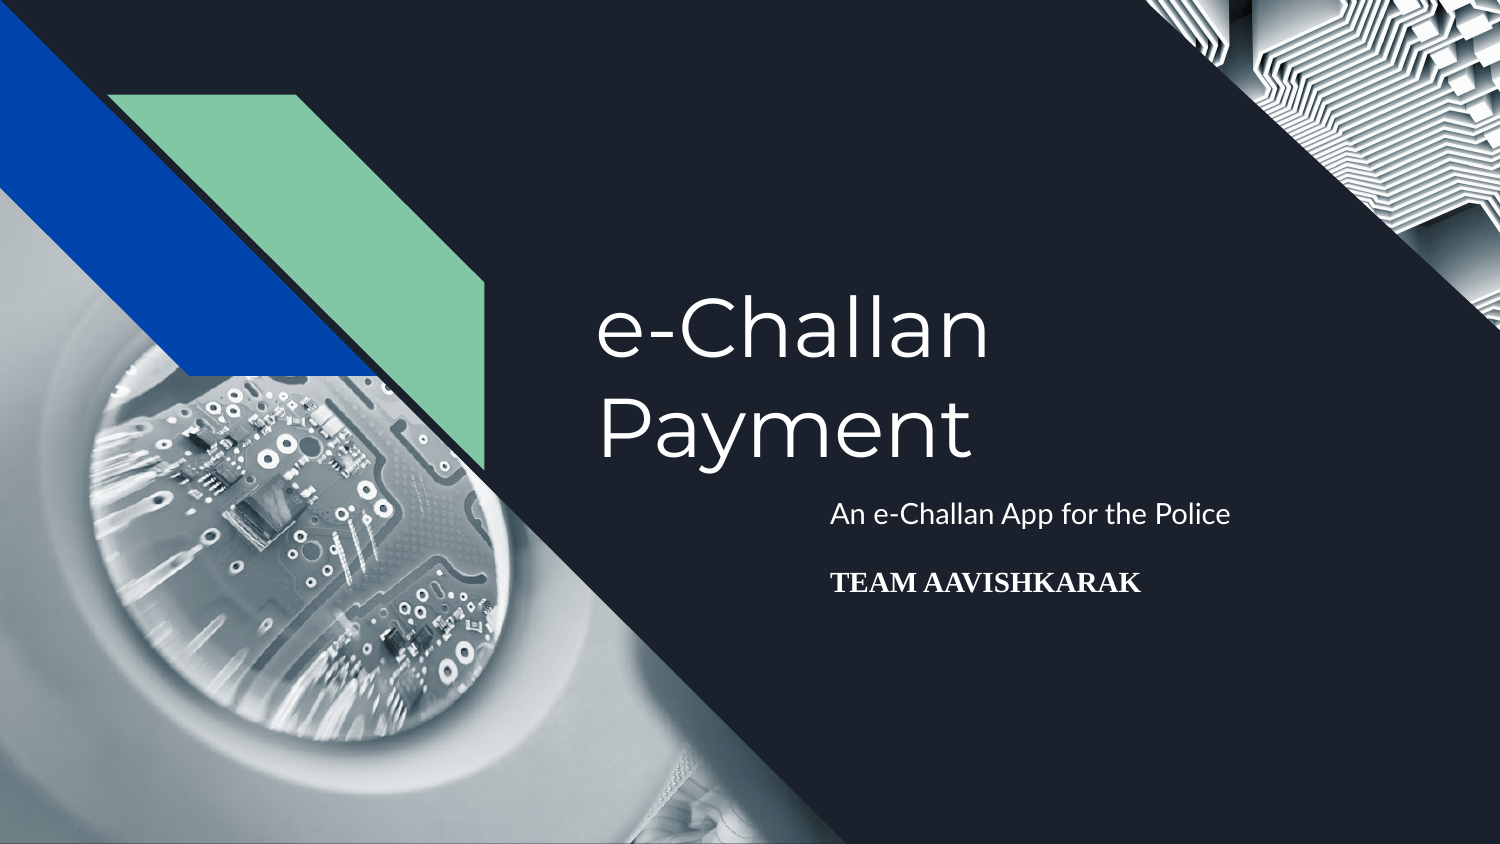

# e-Challan Payment
An e-Challan App for the Police
TEAM AAVISHKARAK